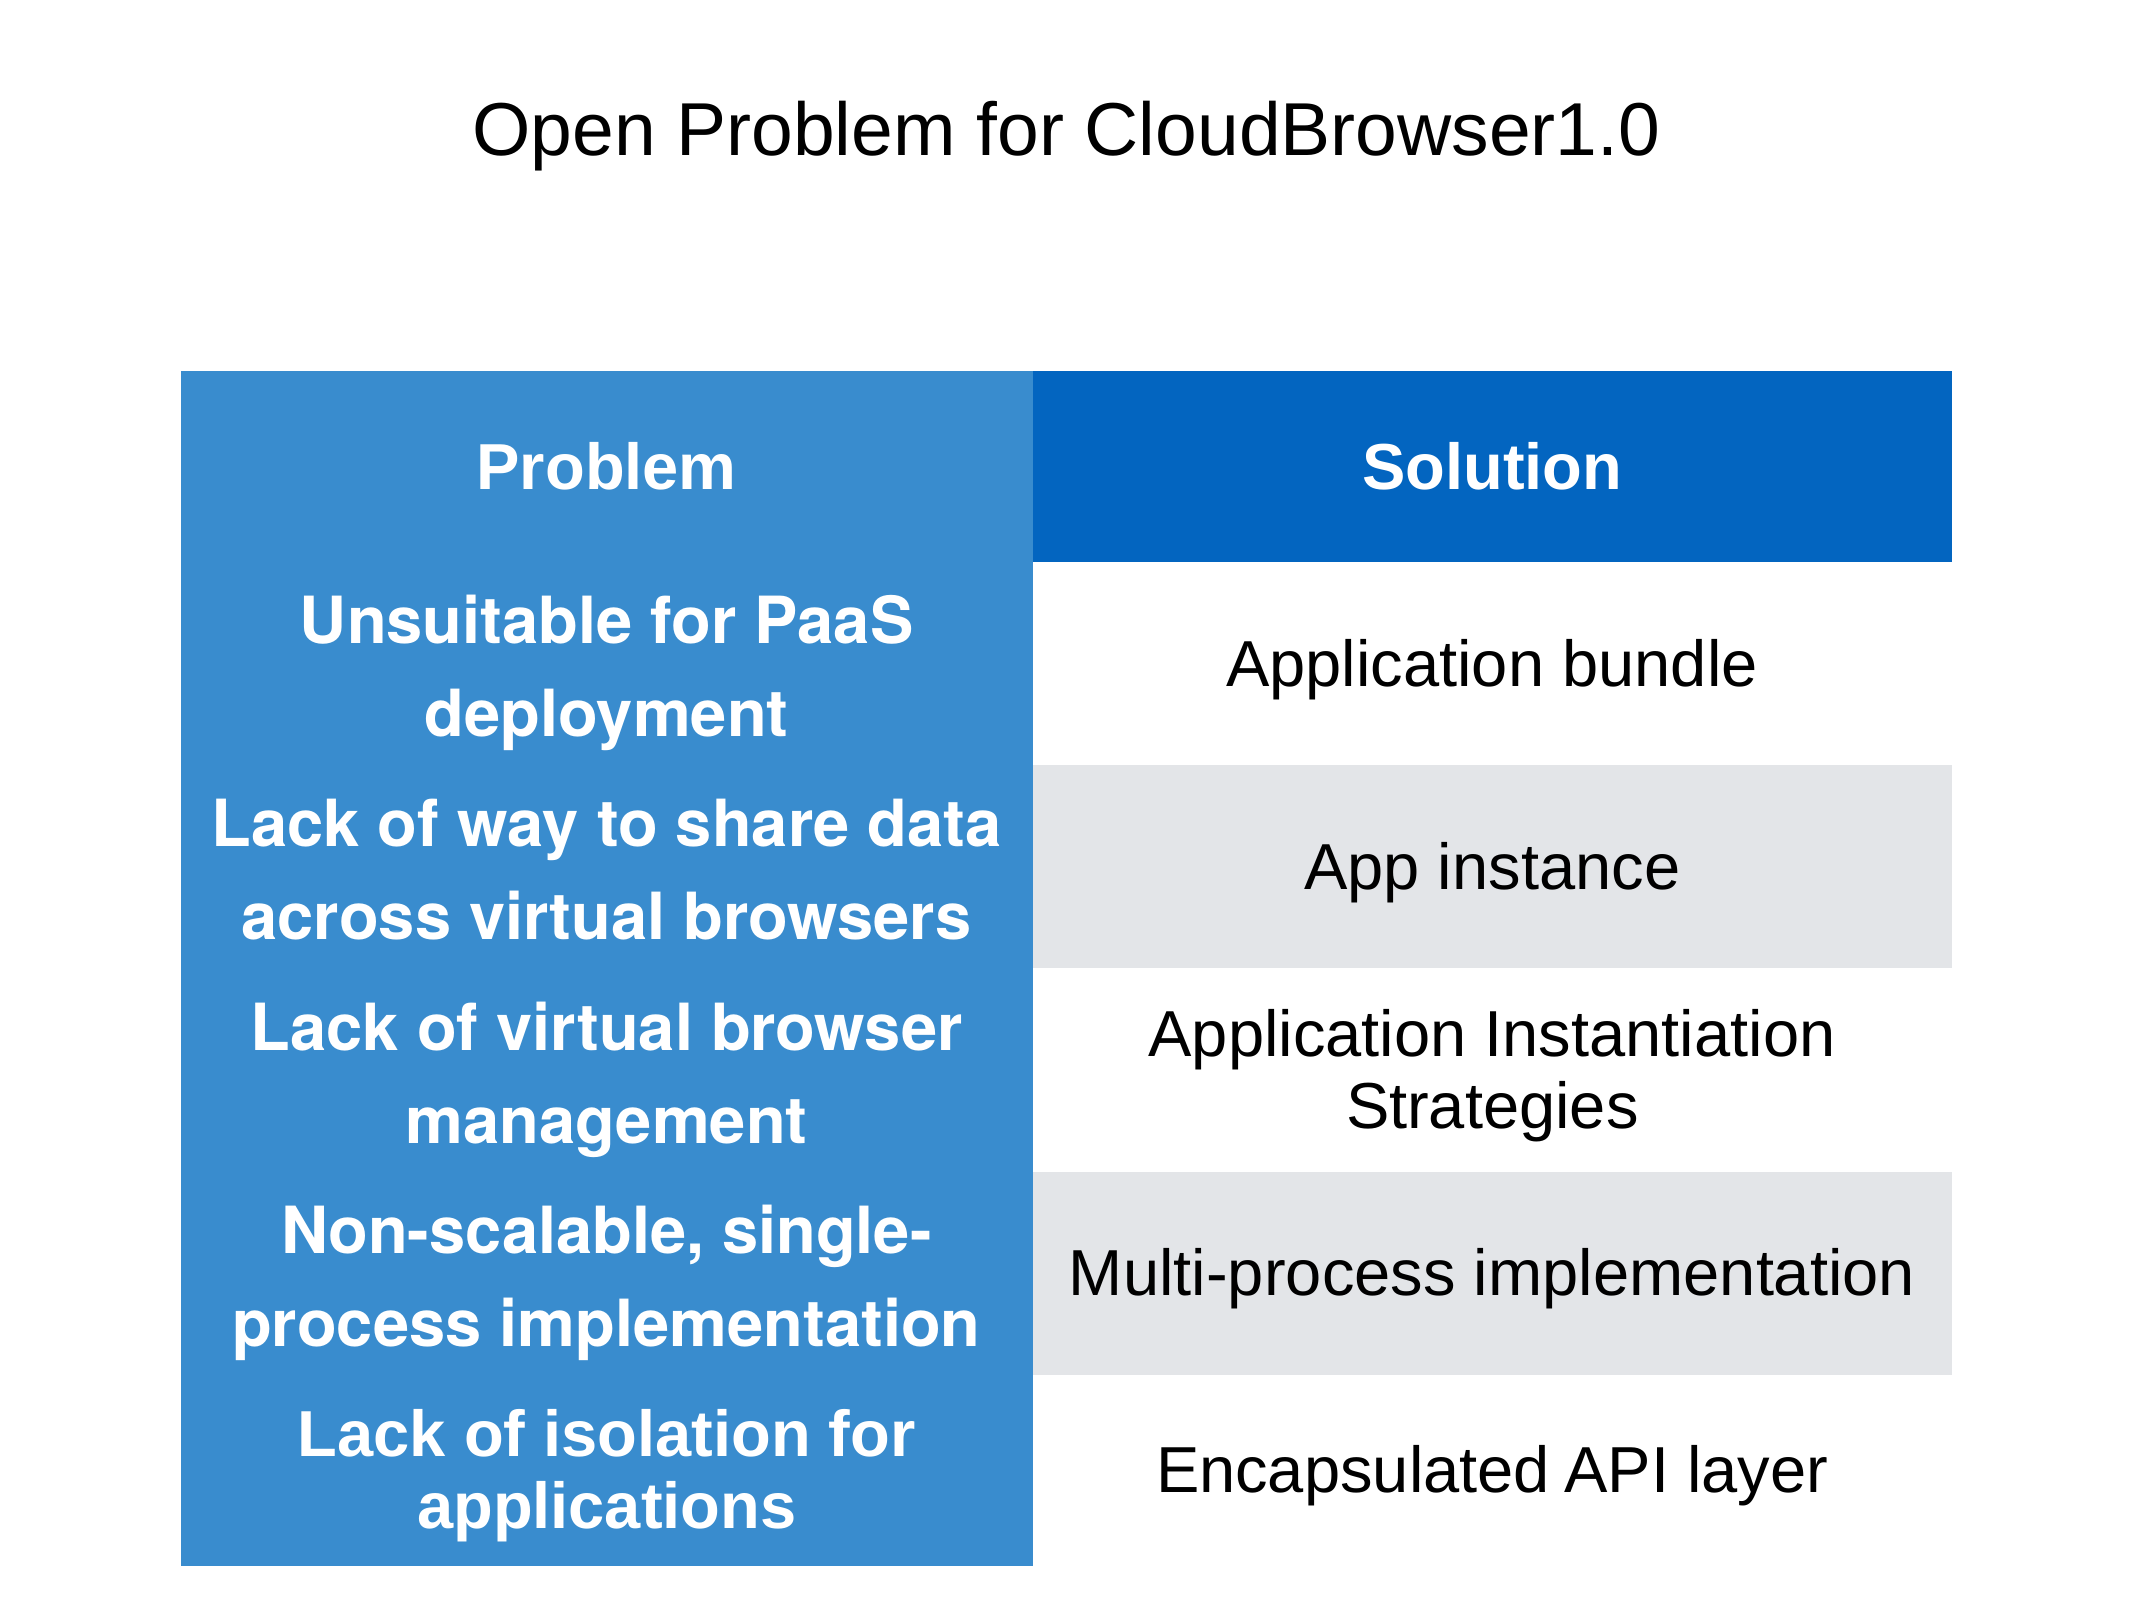

# Open Problem for CloudBrowser1.0
| Problem | Solution |
| --- | --- |
| Unsuitable for PaaS deployment | Application bundle |
| Lack of way to share data across virtual browsers | App instance |
| Lack of virtual browser management | Application Instantiation Strategies |
| Non-scalable, single-process implementation | Multi-process implementation |
| Lack of isolation for applications | Encapsulated API layer |
8